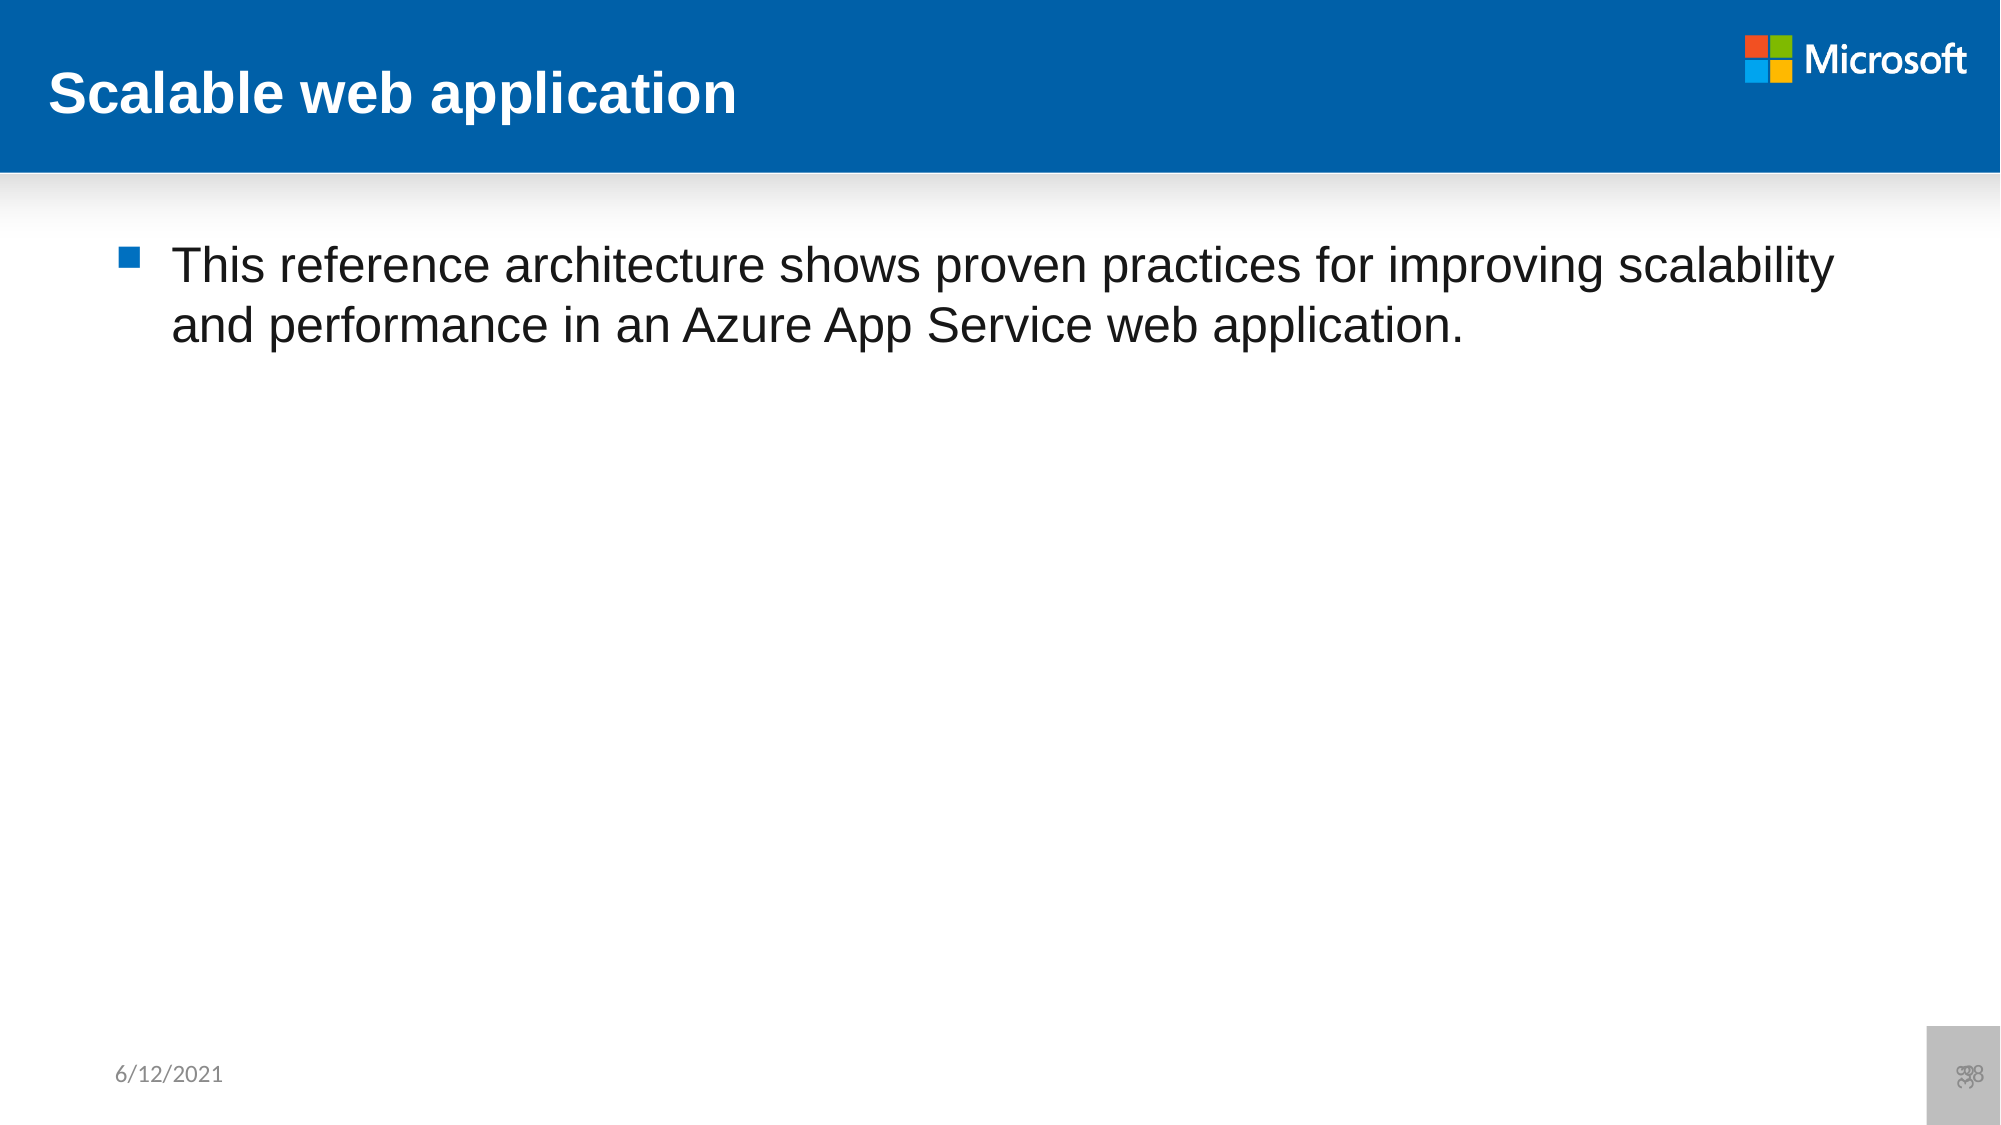

# Scalable web application
This reference architecture shows proven practices for improving scalability and performance in an Azure App Service web application.
38
6/12/2021